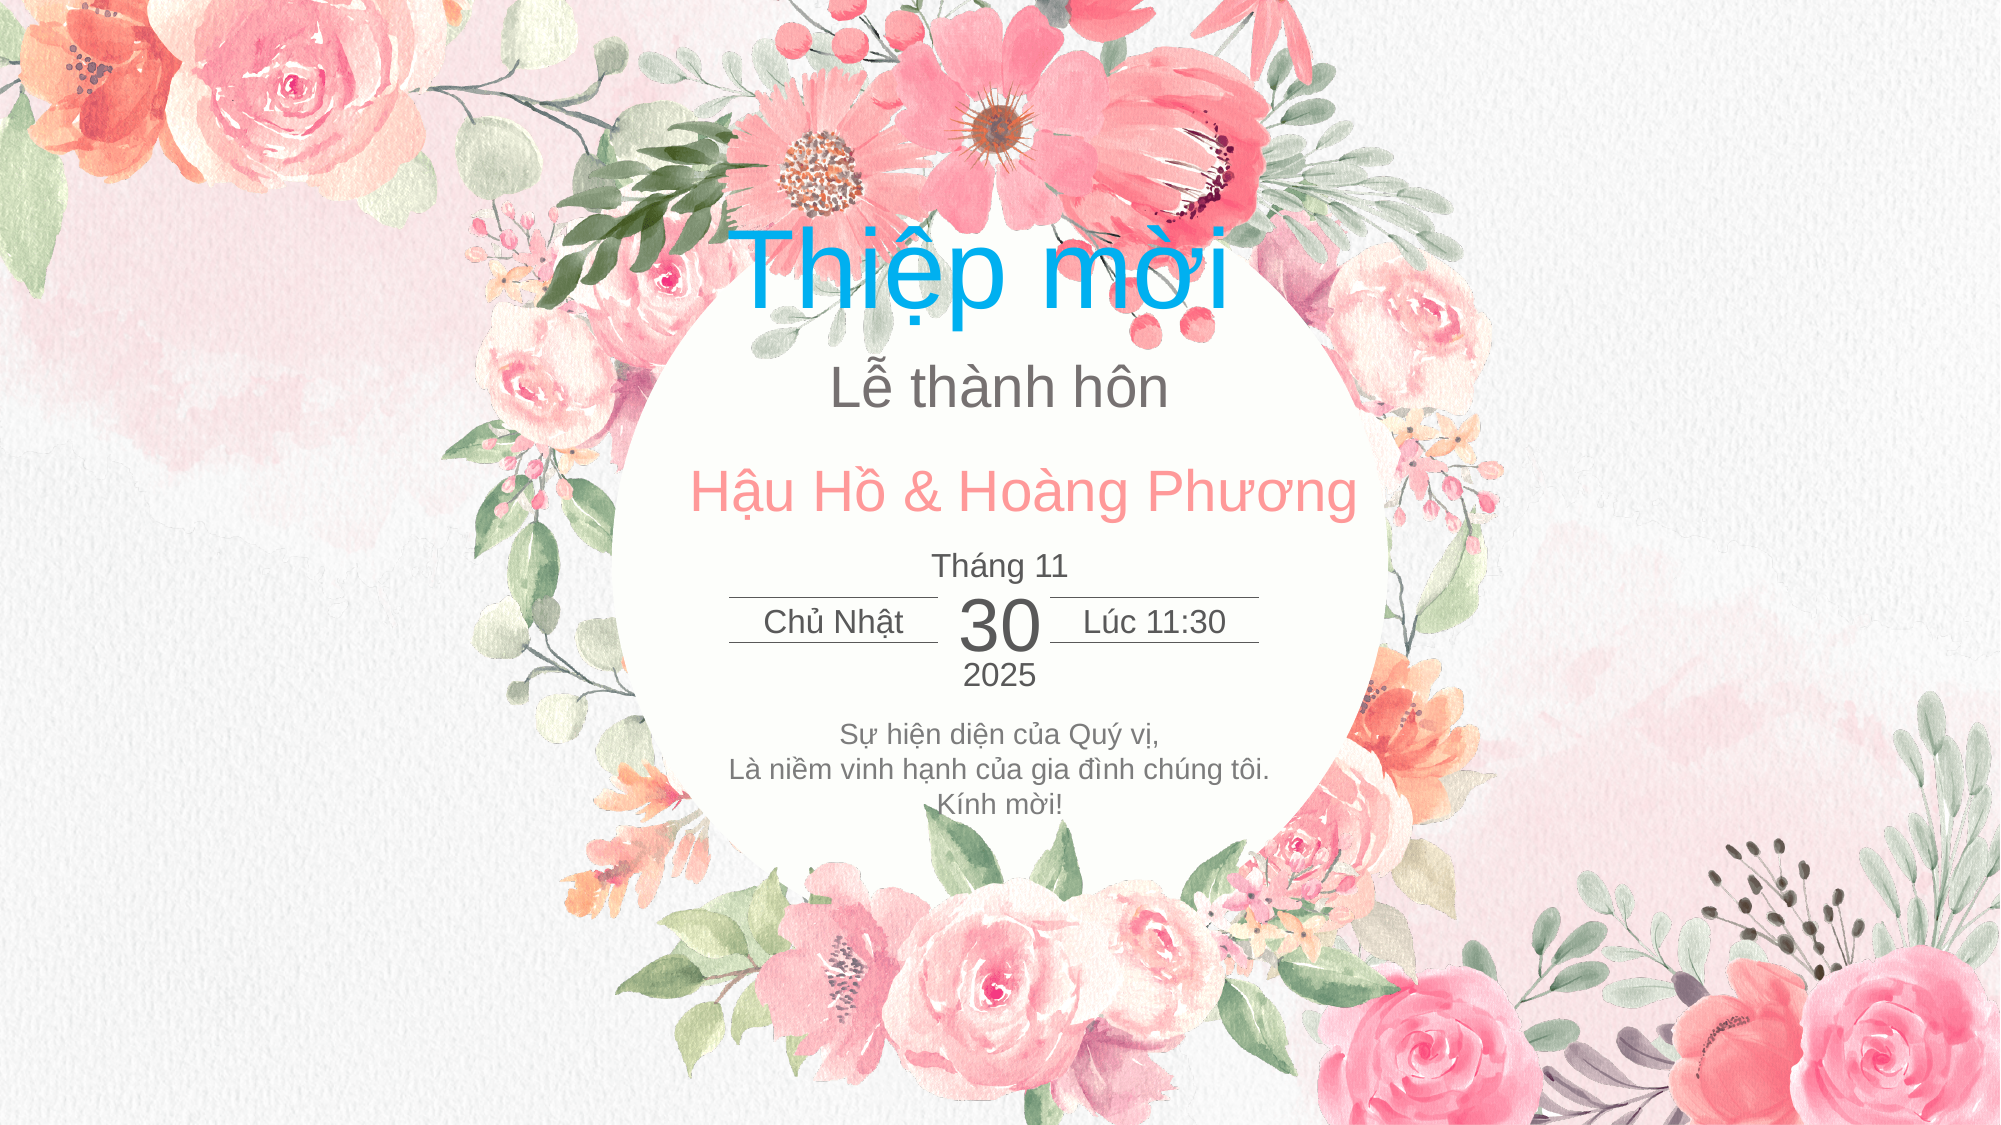

Thiệp mời
Lễ thành hôn
Hậu Hồ & Hoàng Phương
Tháng 11
30
Chủ Nhật
Lúc 11:30
2025
Sự hiện diện của Quý vị,
Là niềm vinh hạnh của gia đình chúng tôi.
Kính mời!